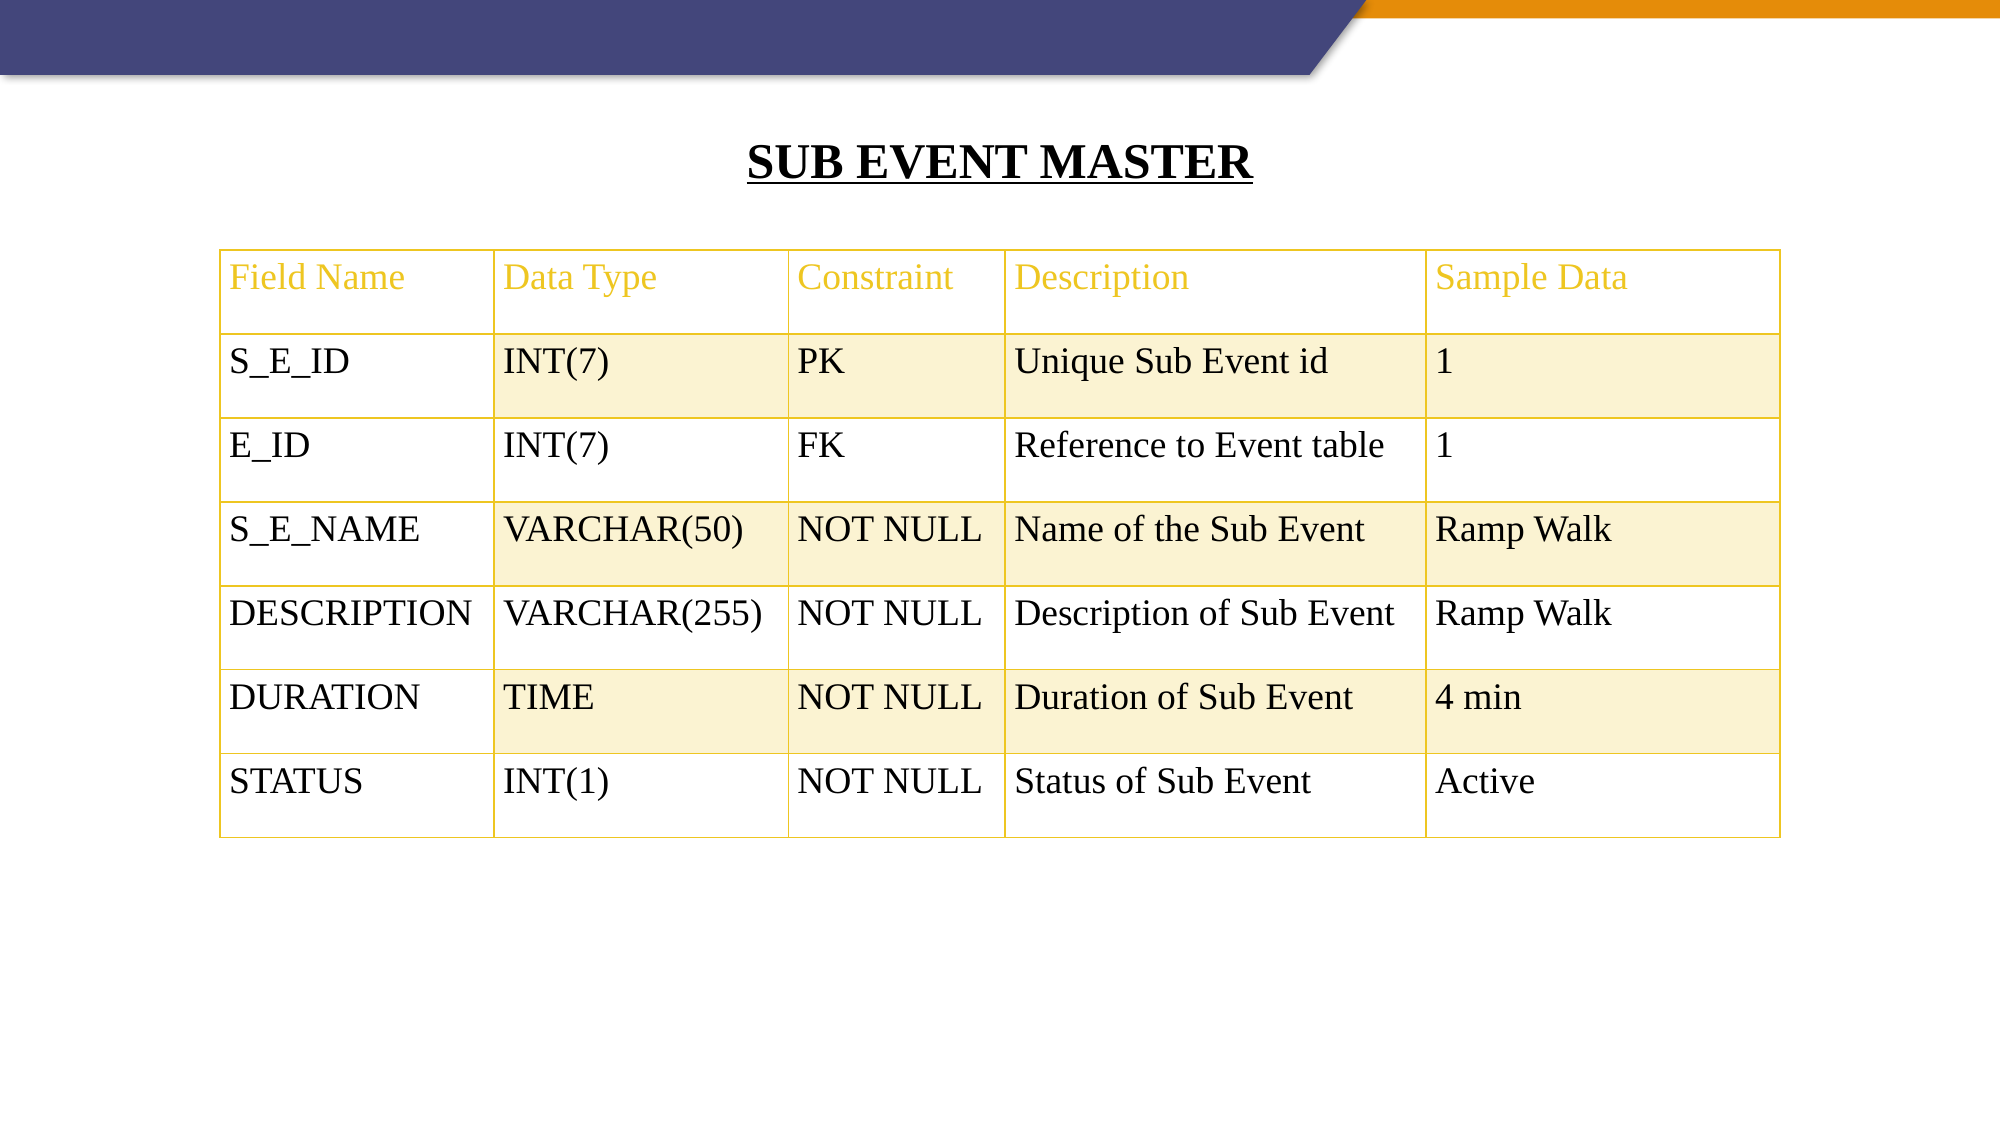

SUB EVENT MASTER
| Field Name | Data Type | Constraint | Description | Sample Data |
| --- | --- | --- | --- | --- |
| S\_E\_ID | INT(7) | PK | Unique Sub Event id | 1 |
| E\_ID | INT(7) | FK | Reference to Event table | 1 |
| S\_E\_NAME | VARCHAR(50) | NOT NULL | Name of the Sub Event | Ramp Walk |
| DESCRIPTION | VARCHAR(255) | NOT NULL | Description of Sub Event | Ramp Walk |
| DURATION | TIME | NOT NULL | Duration of Sub Event | 4 min |
| STATUS | INT(1) | NOT NULL | Status of Sub Event | Active |